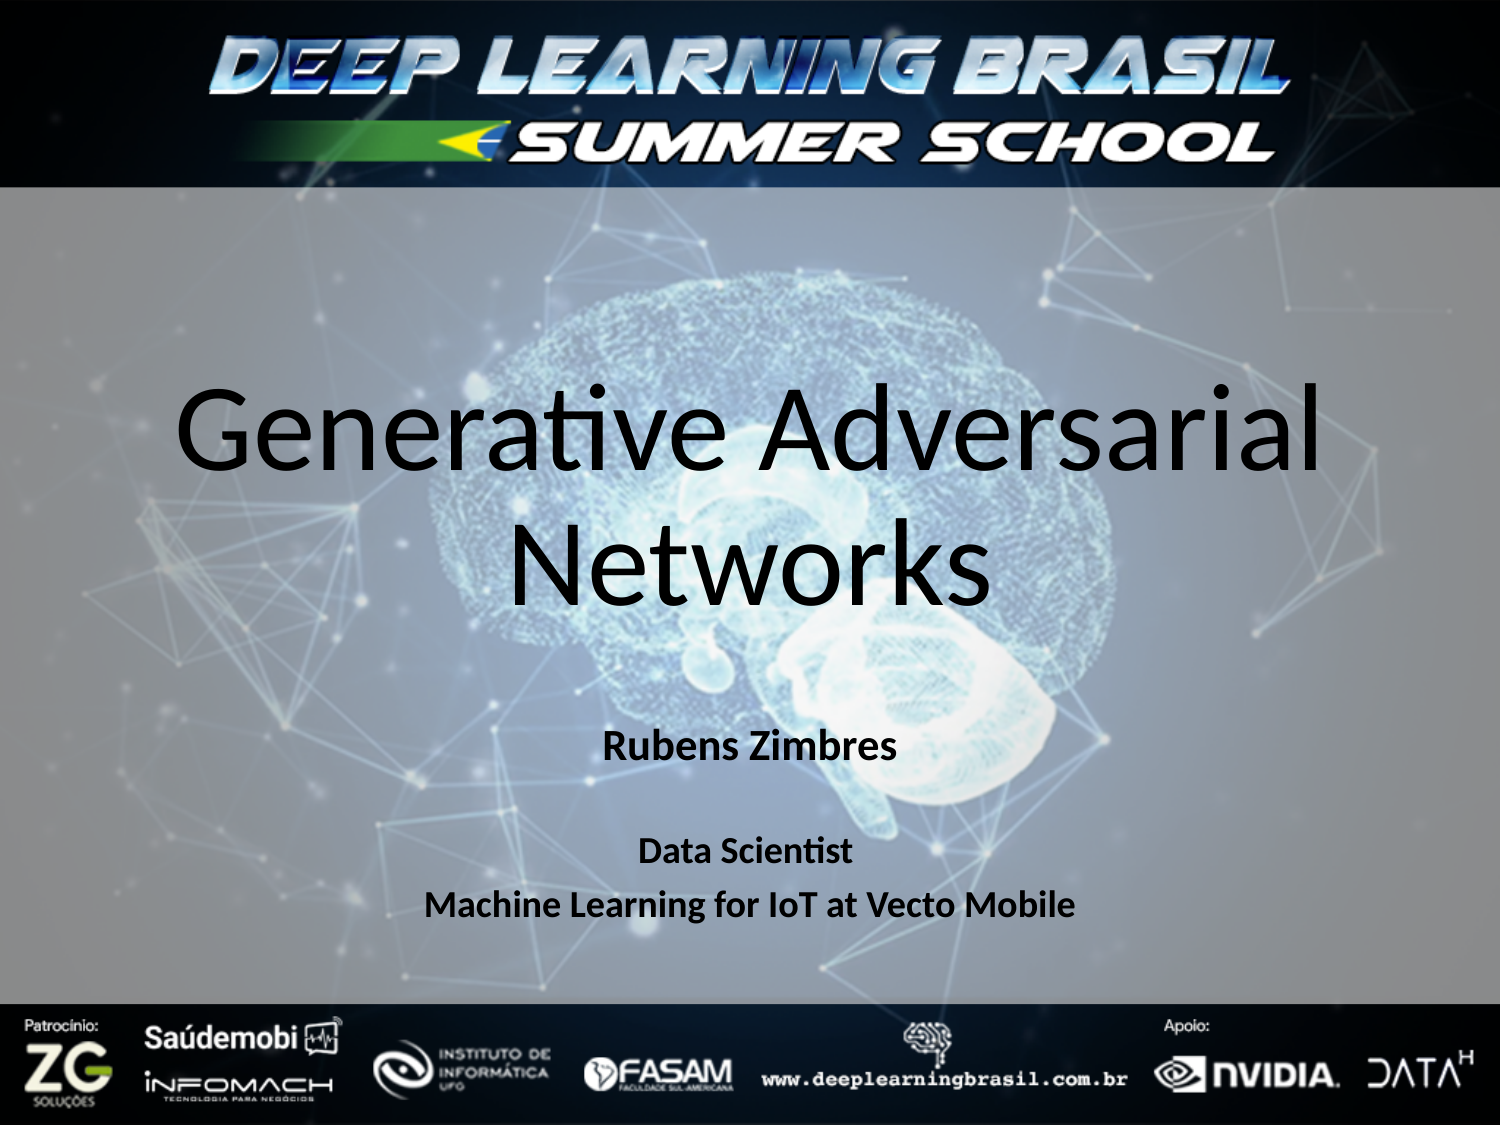

# Generative Adversarial Networks

Rubens Zimbres

Data Scientist
Machine Learning for IoT at Vecto Mobile